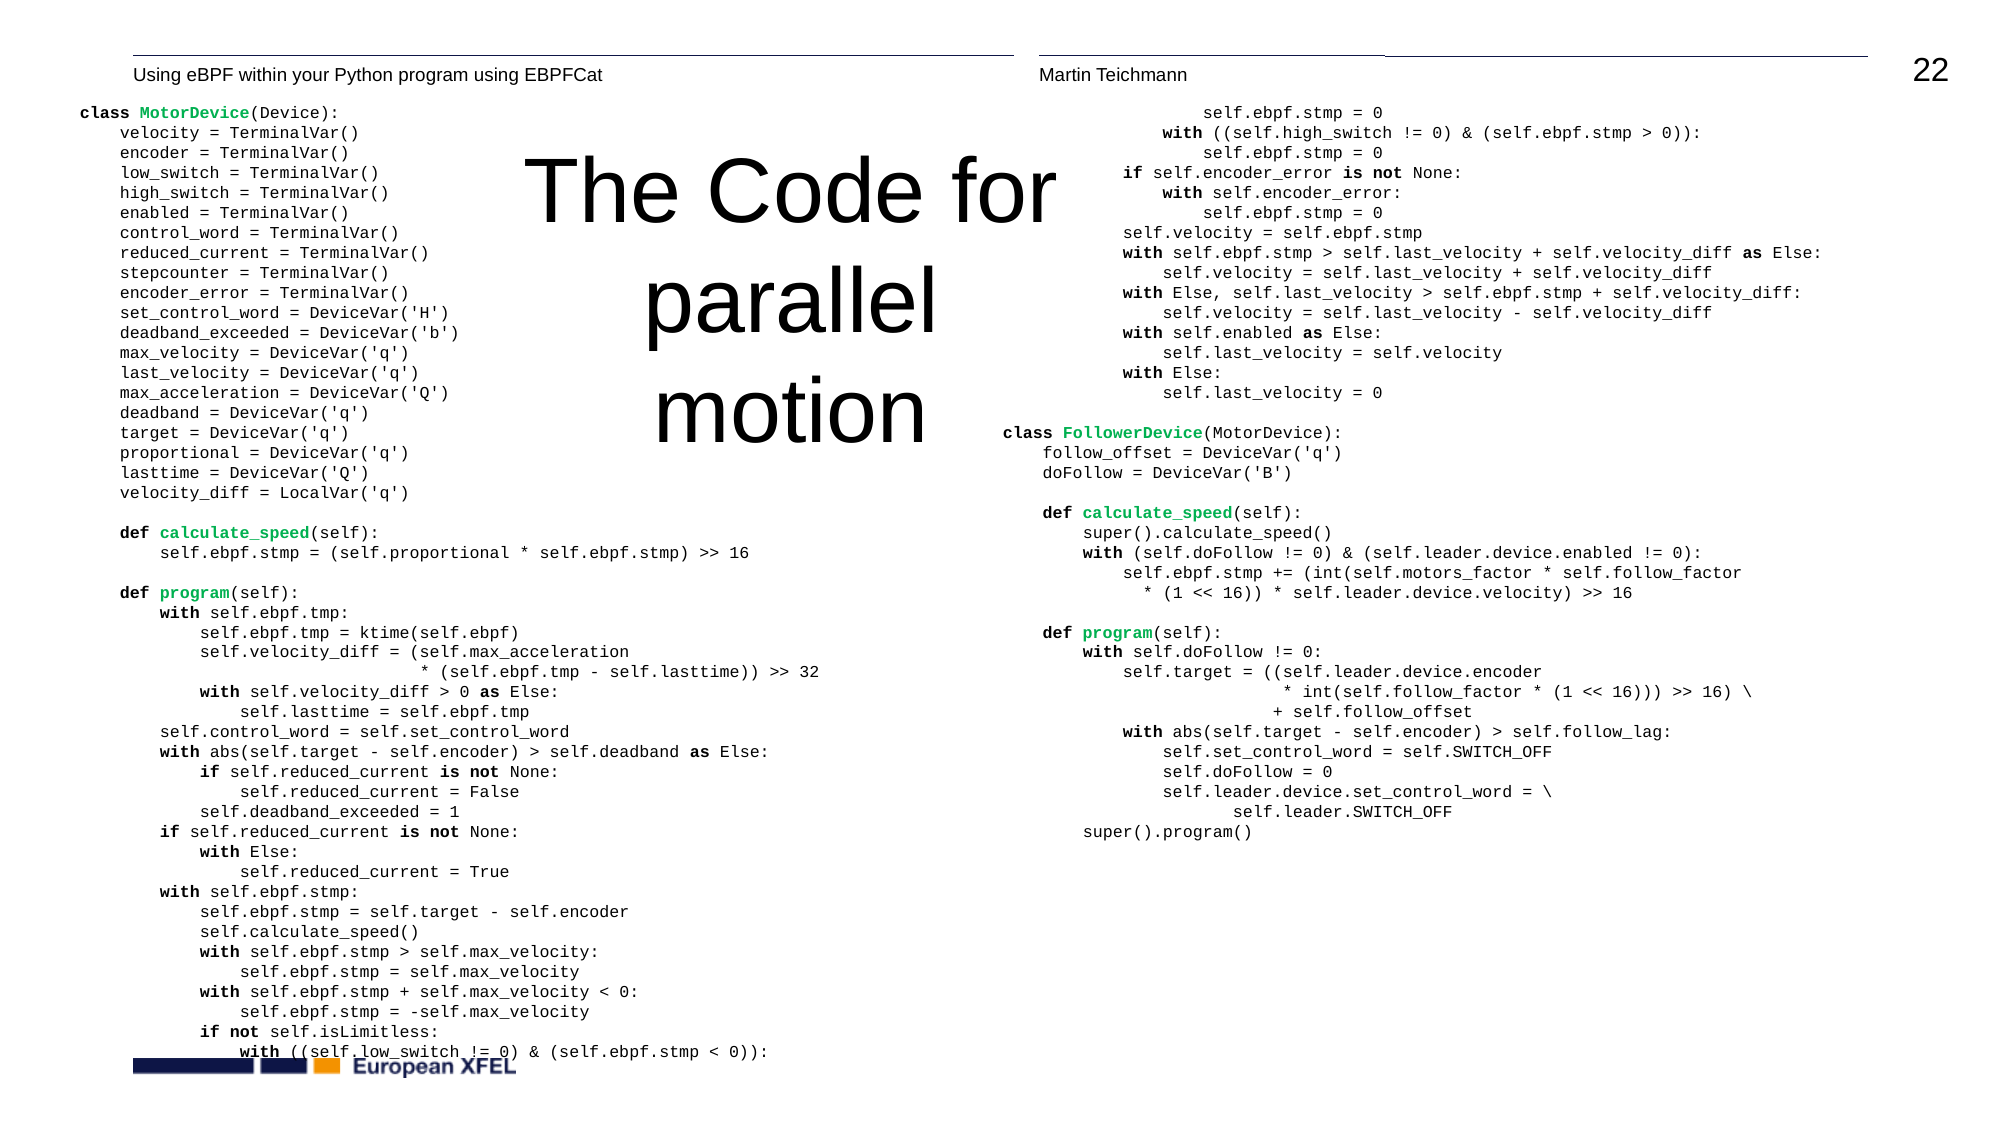

class MotorDevice(Device):
    velocity = TerminalVar()
    encoder = TerminalVar()
    low_switch = TerminalVar()
    high_switch = TerminalVar()
    enabled = TerminalVar()
    control_word = TerminalVar()
    reduced_current = TerminalVar()
    stepcounter = TerminalVar()
    encoder_error = TerminalVar()
    set_control_word = DeviceVar('H')
    deadband_exceeded = DeviceVar('b')
    max_velocity = DeviceVar('q')
    last_velocity = DeviceVar('q')
    max_acceleration = DeviceVar('Q')
    deadband = DeviceVar('q')
    target = DeviceVar('q')
    proportional = DeviceVar('q')
    lasttime = DeviceVar('Q')
    velocity_diff = LocalVar('q')

    def calculate_speed(self):
        self.ebpf.stmp = (self.proportional * self.ebpf.stmp) >> 16

    def program(self):
        with self.ebpf.tmp:
            self.ebpf.tmp = ktime(self.ebpf)
            self.velocity_diff = (self.max_acceleration
                                  * (self.ebpf.tmp - self.lasttime)) >> 32
            with self.velocity_diff > 0 as Else:
                self.lasttime = self.ebpf.tmp
        self.control_word = self.set_control_word
        with abs(self.target - self.encoder) > self.deadband as Else:
            if self.reduced_current is not None:
                self.reduced_current = False
            self.deadband_exceeded = 1
        if self.reduced_current is not None:
            with Else:
                self.reduced_current = True
        with self.ebpf.stmp:
            self.ebpf.stmp = self.target - self.encoder
            self.calculate_speed()
            with self.ebpf.stmp > self.max_velocity:
                self.ebpf.stmp = self.max_velocity
            with self.ebpf.stmp + self.max_velocity < 0:
                self.ebpf.stmp = -self.max_velocity
            if not self.isLimitless:
                with ((self.low_switch != 0) & (self.ebpf.stmp < 0)):
                    self.ebpf.stmp = 0
                with ((self.high_switch != 0) & (self.ebpf.stmp > 0)):
                    self.ebpf.stmp = 0
            if self.encoder_error is not None:
                with self.encoder_error:
                    self.ebpf.stmp = 0
            self.velocity = self.ebpf.stmp
            with self.ebpf.stmp > self.last_velocity + self.velocity_diff as Else:
                self.velocity = self.last_velocity + self.velocity_diff
            with Else, self.last_velocity > self.ebpf.stmp + self.velocity_diff:
                self.velocity = self.last_velocity - self.velocity_diff
            with self.enabled as Else:
                self.last_velocity = self.velocity
            with Else:
                self.last_velocity = 0

class FollowerDevice(MotorDevice):
    follow_offset = DeviceVar('q')
    doFollow = DeviceVar('B')

    def calculate_speed(self):
        super().calculate_speed()
        with (self.doFollow != 0) & (self.leader.device.enabled != 0):
            self.ebpf.stmp += (int(self.motors_factor * self.follow_factor
              * (1 << 16)) * self.leader.device.velocity) >> 16

    def program(self):
        with self.doFollow != 0:
            self.target = ((self.leader.device.encoder
                            * int(self.follow_factor * (1 << 16))) >> 16) \
                           + self.follow_offset
            with abs(self.target - self.encoder) > self.follow_lag:
                self.set_control_word = self.SWITCH_OFF
                self.doFollow = 0
                self.leader.device.set_control_word = \
                       self.leader.SWITCH_OFF
        super().program()

The Code for parallel motion